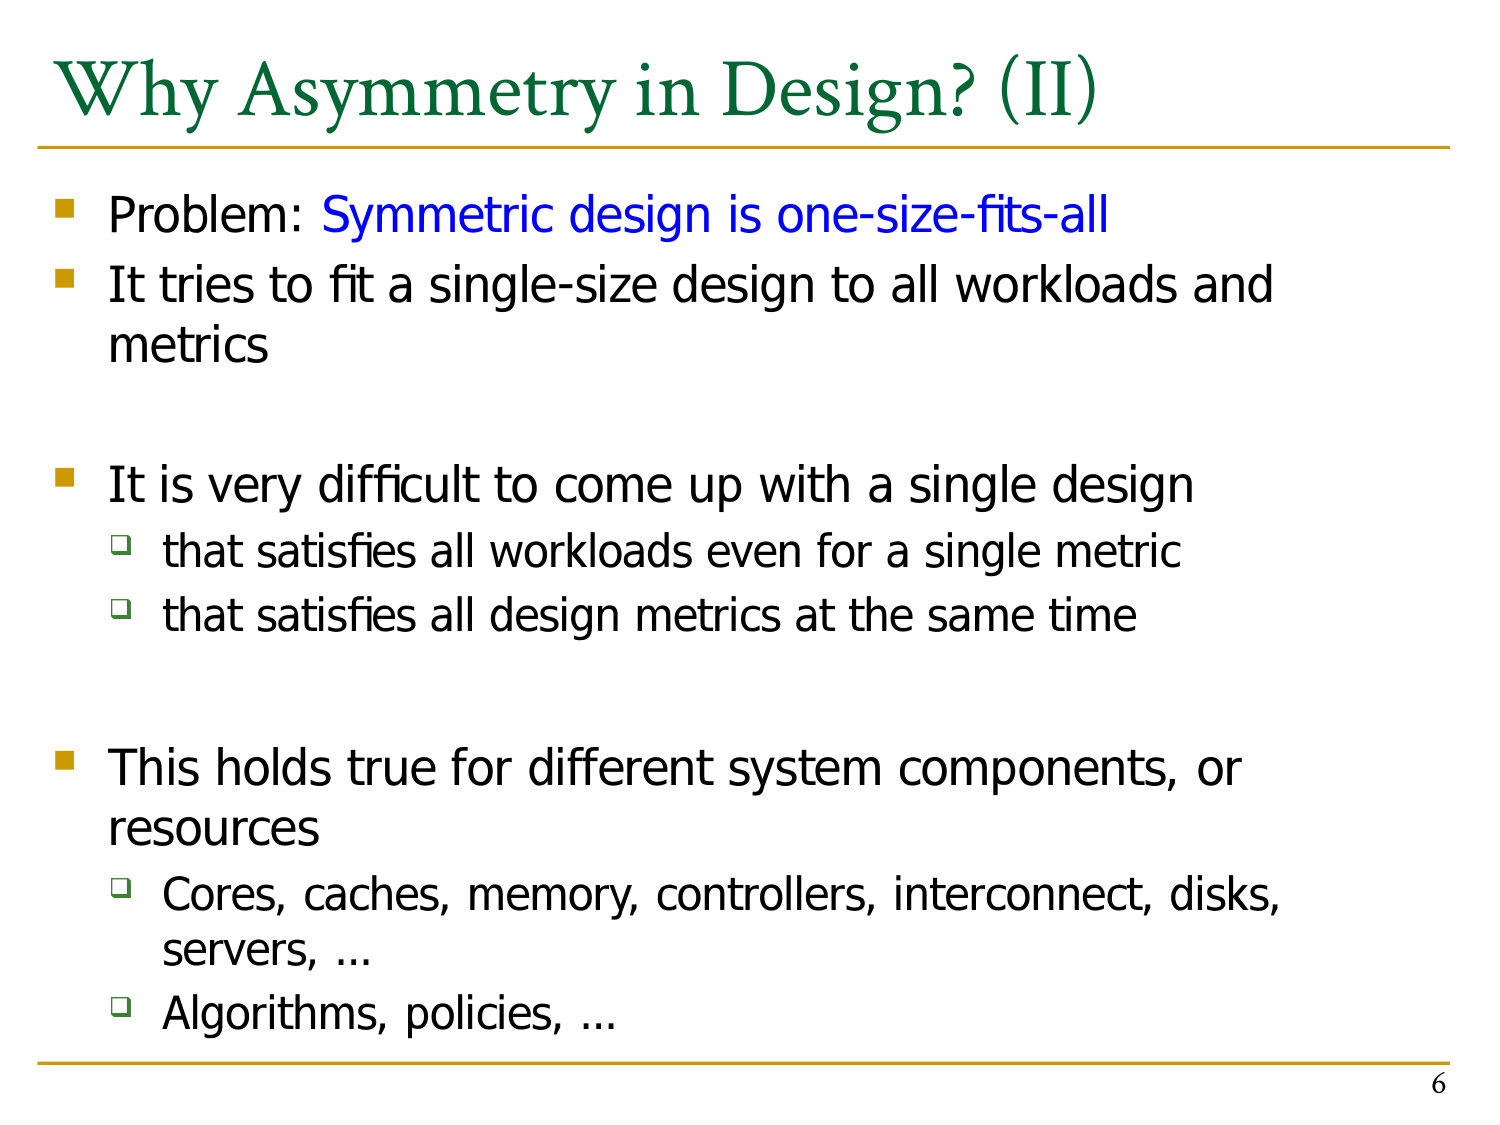

# Why Asymmetry in Design? (II)
Problem: Symmetric design is one-size-fits-all
It tries to fit a single-size design to all workloads and metrics

It is very difficult to come up with a single design
that satisfies all workloads even for a single metric
that satisfies all design metrics at the same time

This holds true for different system components, or resources
Cores, caches, memory, controllers, interconnect, disks, servers, …
Algorithms, policies, …

6